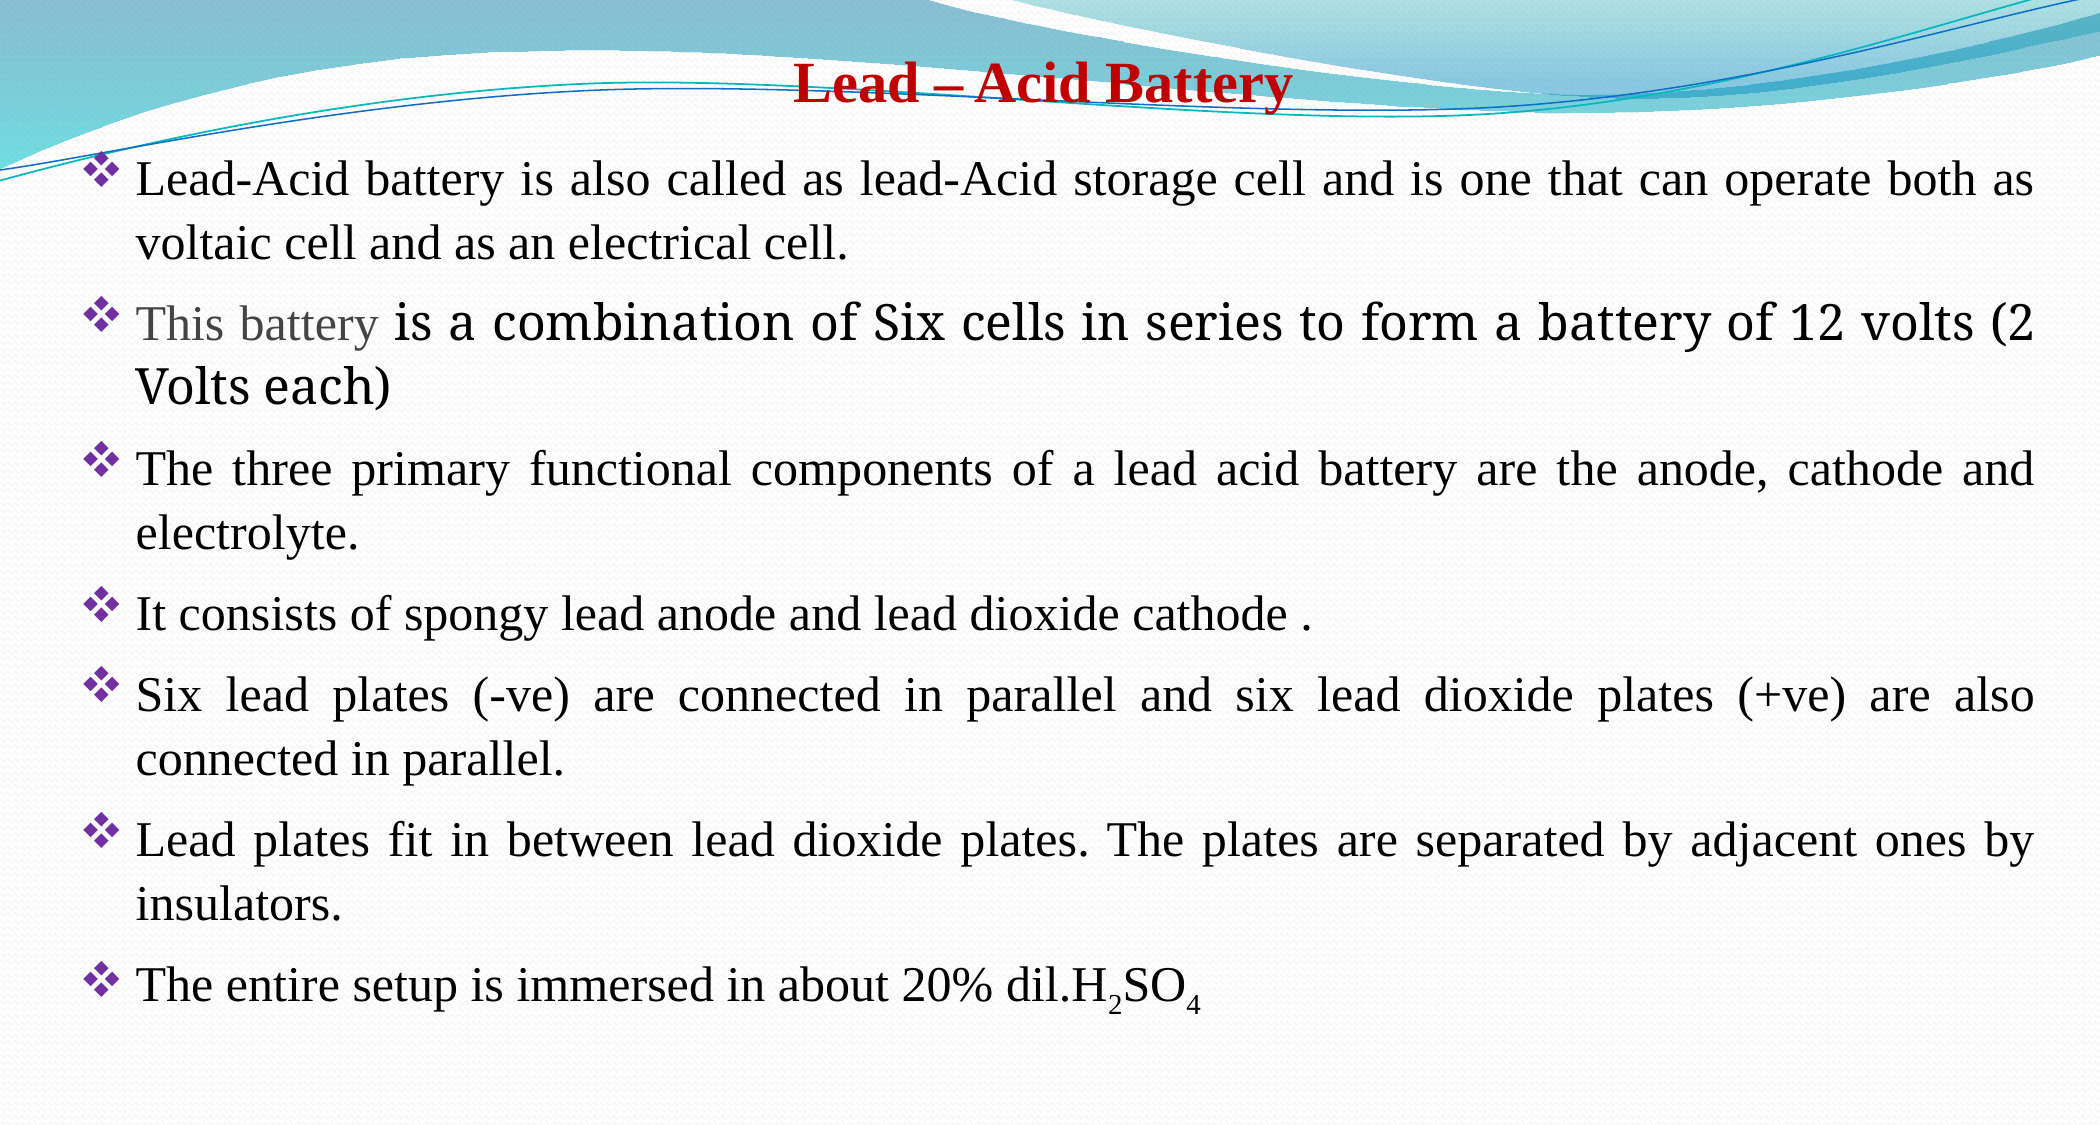

Lead – Acid Battery
Lead-Acid battery is also called as lead-Acid storage cell and is one that can operate both as voltaic cell and as an electrical cell.
This battery is a combination of Six cells in series to form a battery of 12 volts (2 Volts each)
The three primary functional components of a lead acid battery are the anode, cathode and electrolyte.
It consists of spongy lead anode and lead dioxide cathode .
Six lead plates (-ve) are connected in parallel and six lead dioxide plates (+ve) are also connected in parallel.
Lead plates fit in between lead dioxide plates. The plates are separated by adjacent ones by insulators.
The entire setup is immersed in about 20% dil.H2SO4